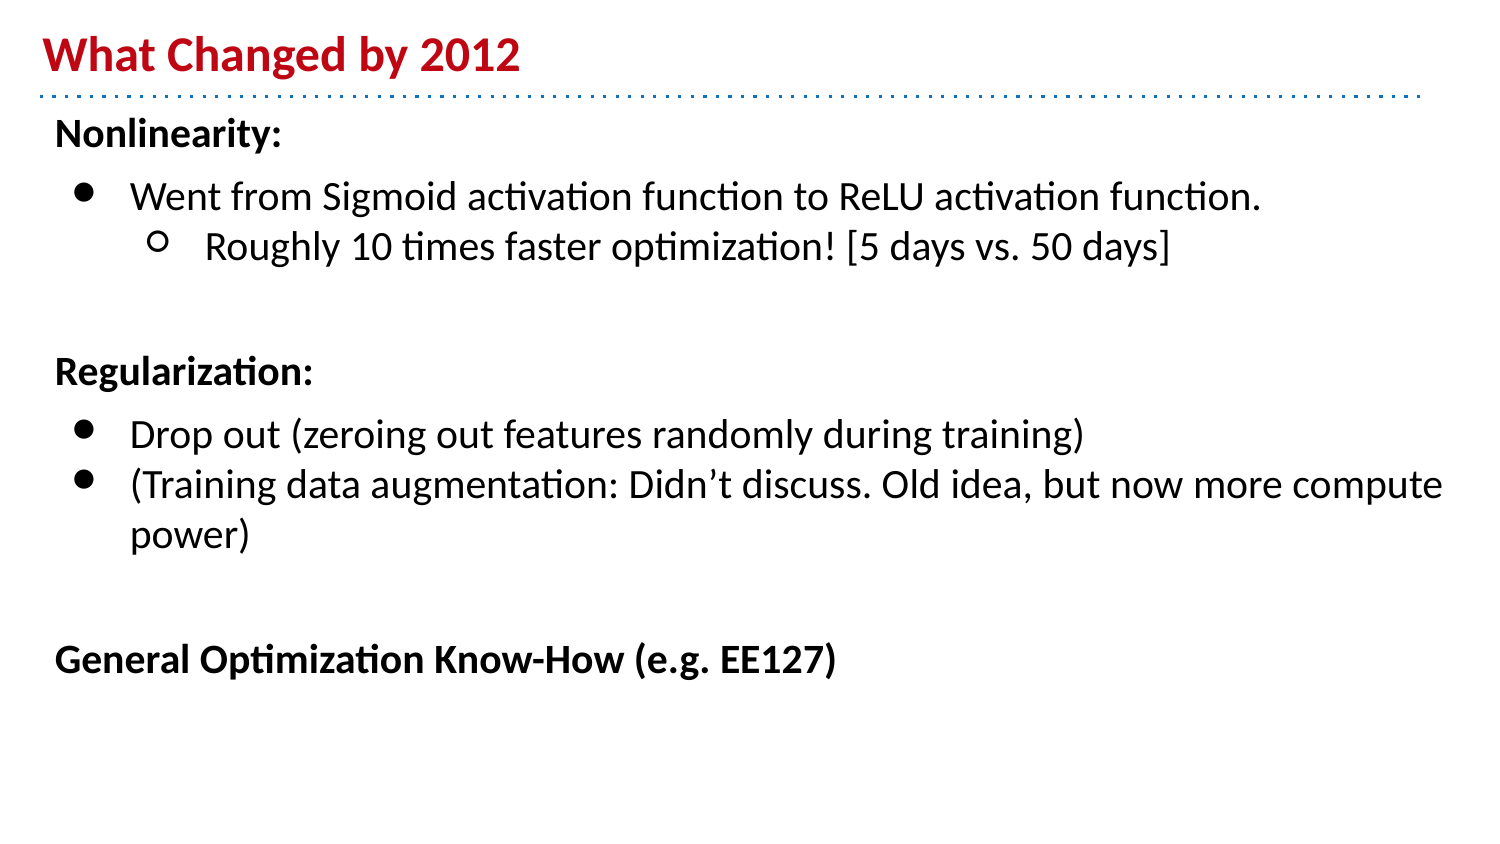

# What Changed by 2012
Nonlinearity:
Went from Sigmoid activation function to ReLU activation function.
Roughly 10 times faster optimization! [5 days vs. 50 days]

Regularization:
Drop out (zeroing out features randomly during training)
(Training data augmentation: Didn’t discuss. Old idea, but now more compute power)

General Optimization Know-How (e.g. EE127)